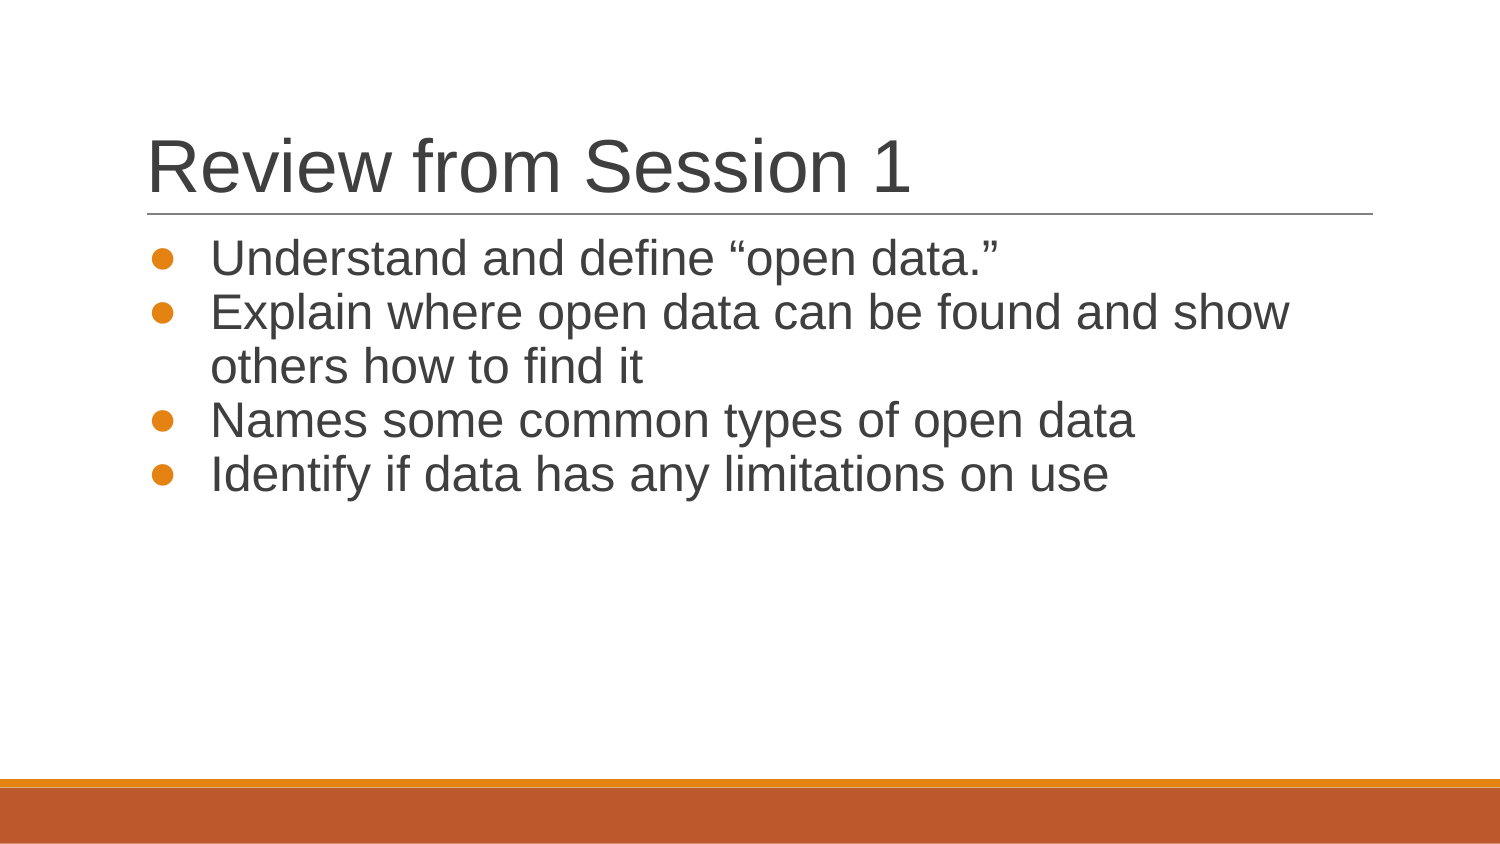

# Review from Session 1
Understand and define “open data.”
Explain where open data can be found and show others how to find it
Names some common types of open data
Identify if data has any limitations on use